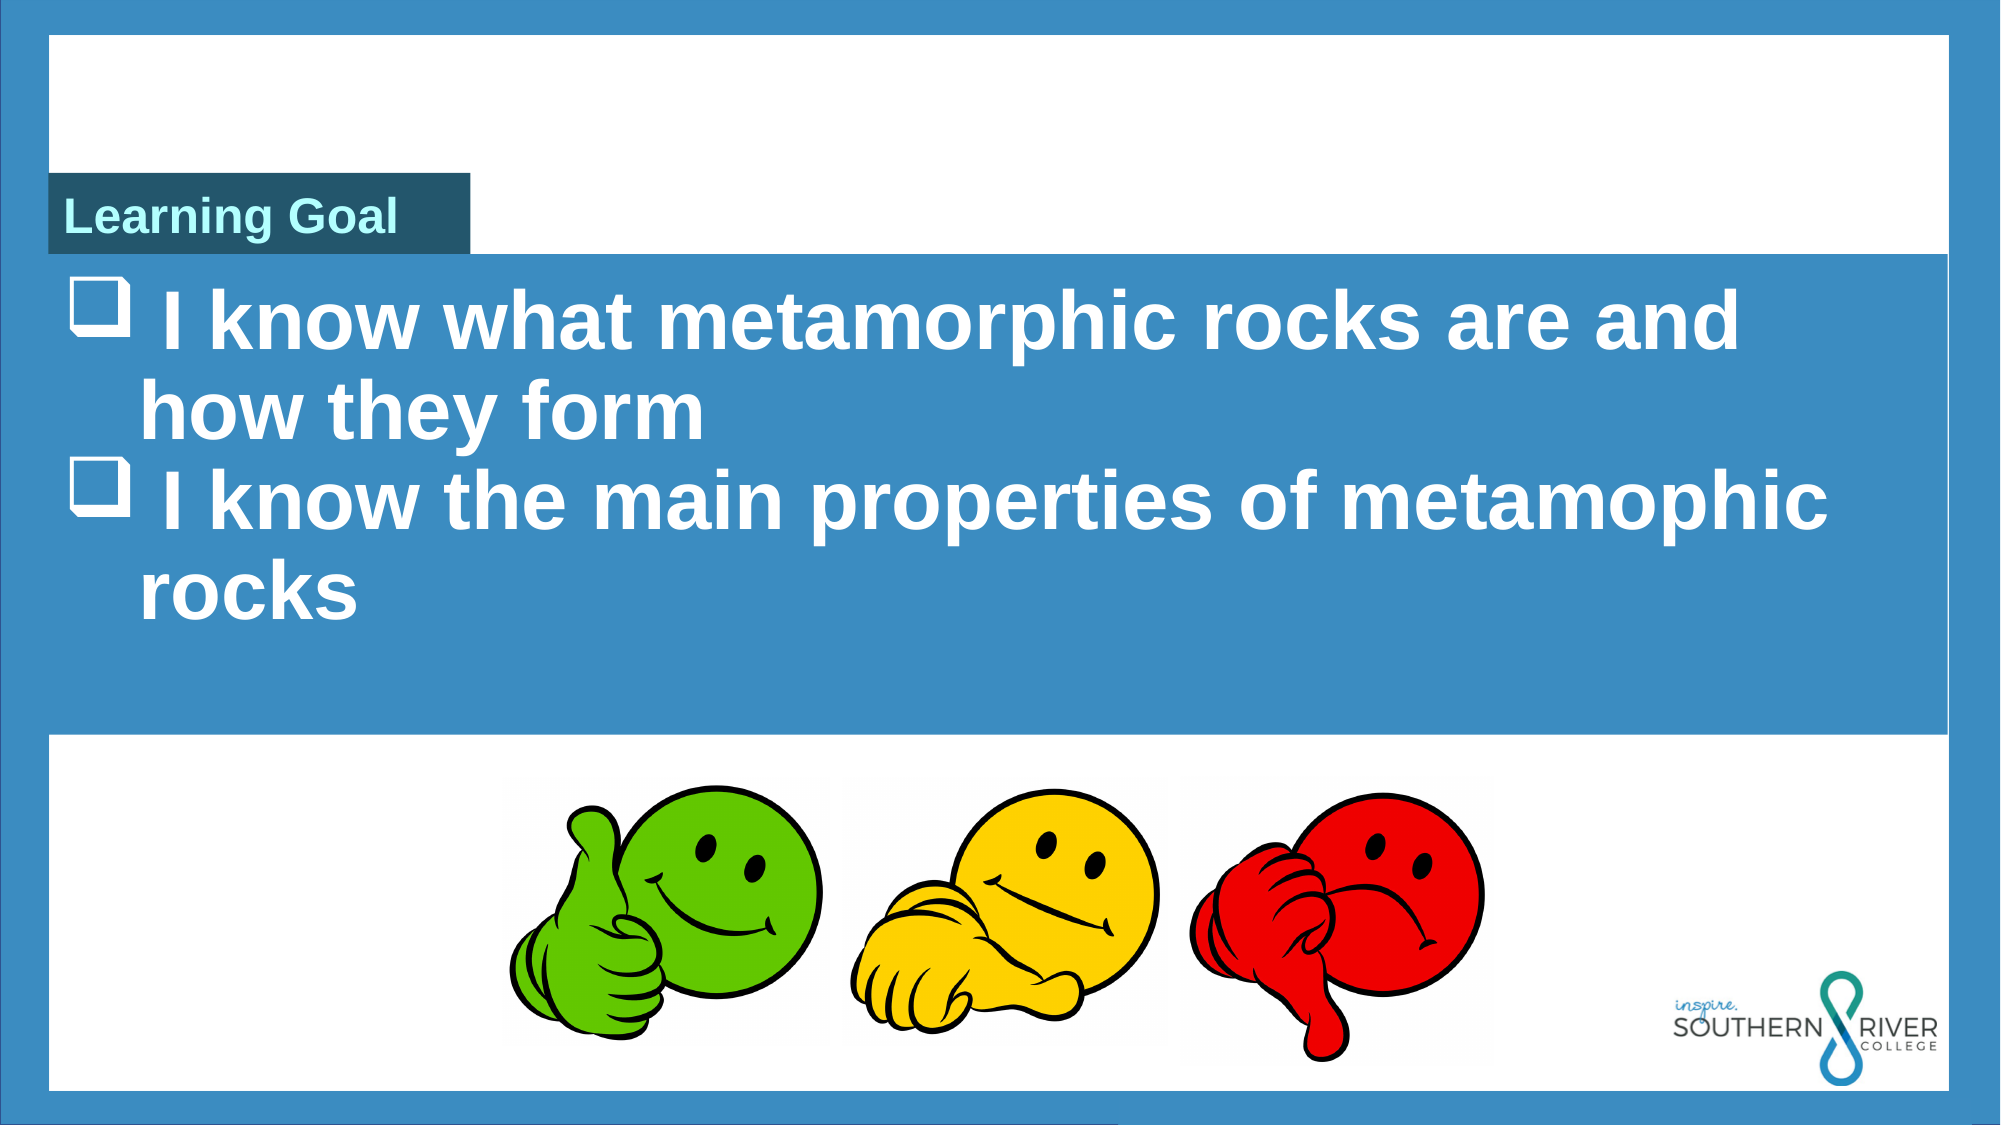

I know what metamorphic rocks are and how they form
 I know the main properties of metamophic rocks